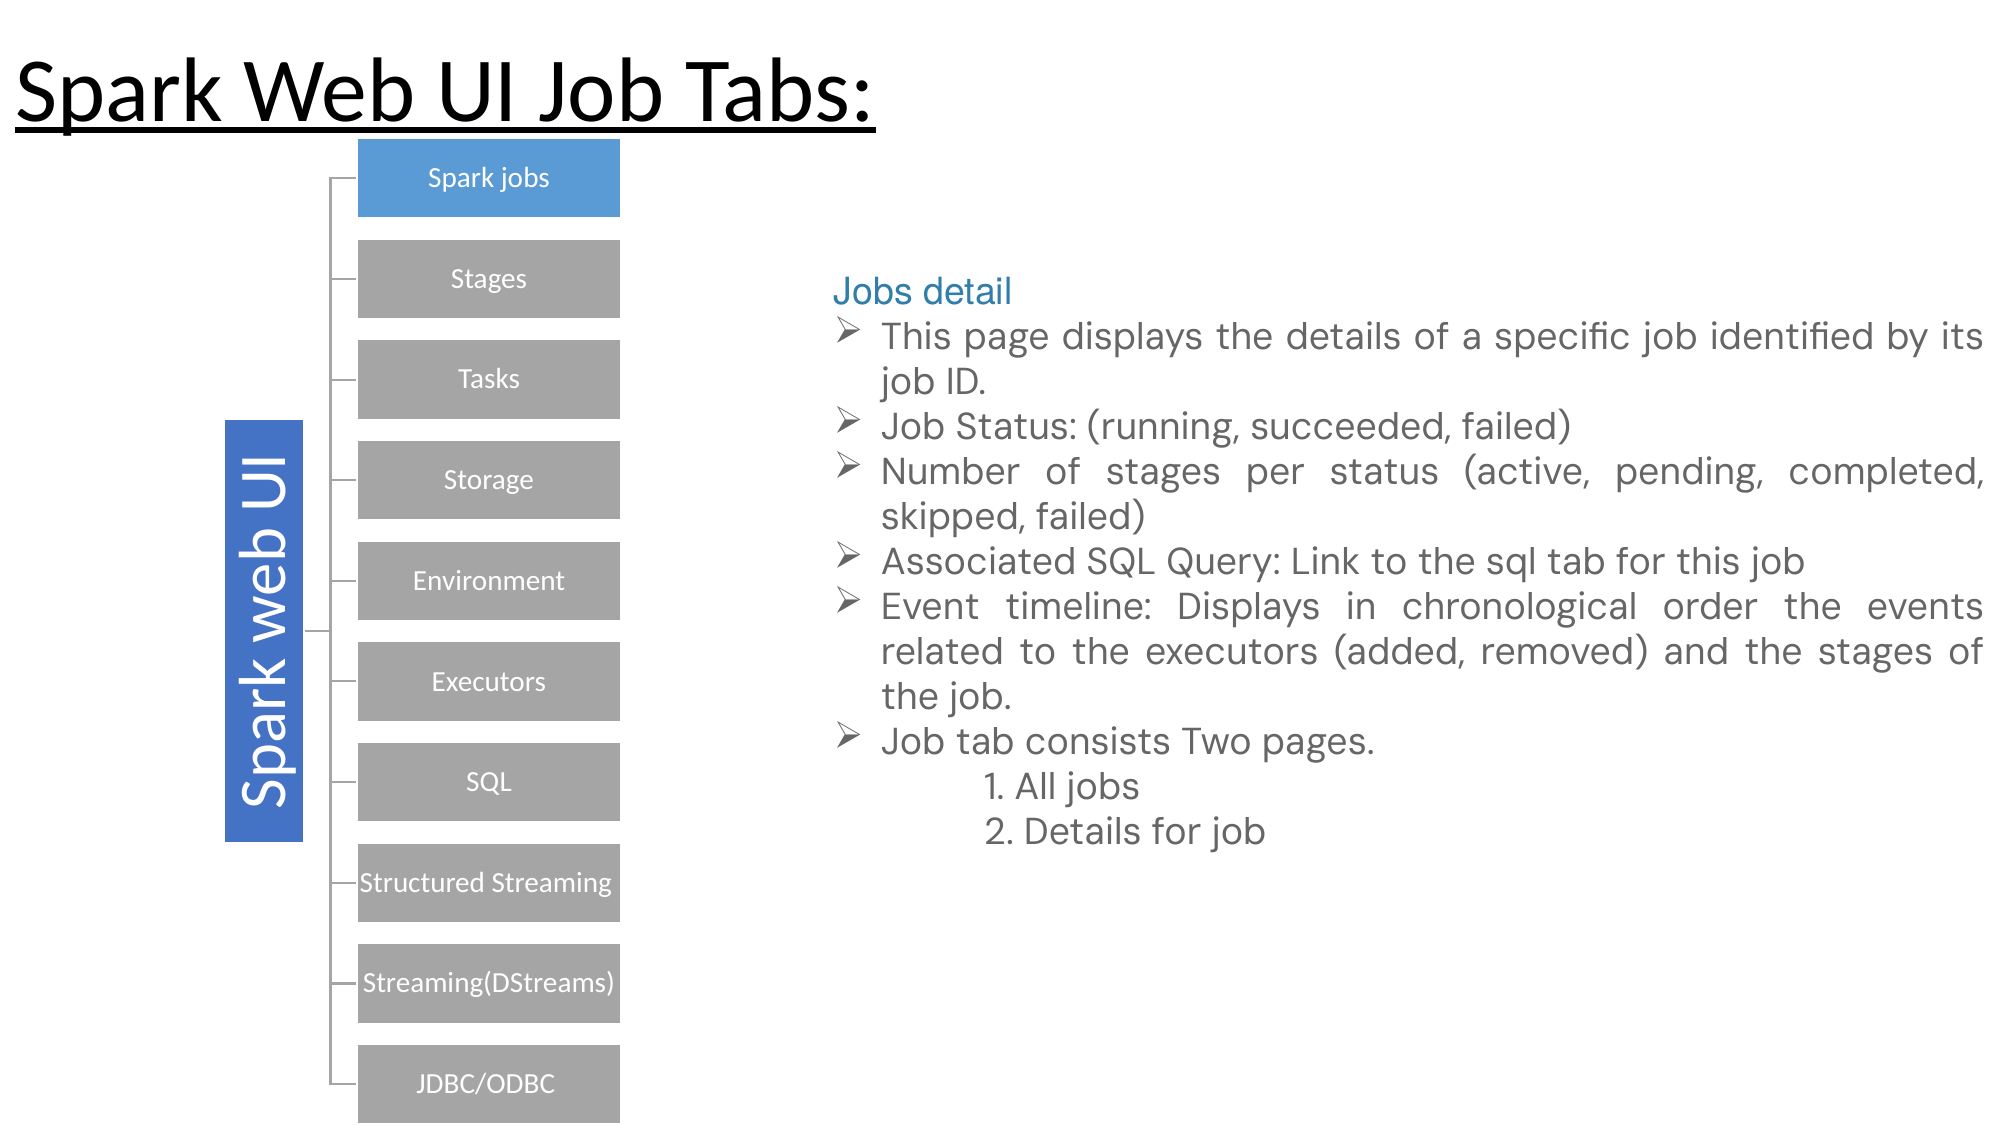

# Spark Web UI Job Tabs:

Spark web UI
Spark jobs
Stages
Tasks
Storage
Environment
Executors
SQL
Structured Streaming
Streaming(DStreams)
JDBC/ODBC
Jobs detail
This page displays the details of a specific job identified by its job ID.
Job Status: (running, succeeded, failed)
Number of stages per status (active, pending, completed, skipped, failed)
Associated SQL Query: Link to the sql tab for this job
Event timeline: Displays in chronological order the events related to the executors (added, removed) and the stages of the job.
Job tab consists Two pages.
	1. All jobs
	2. Details for job